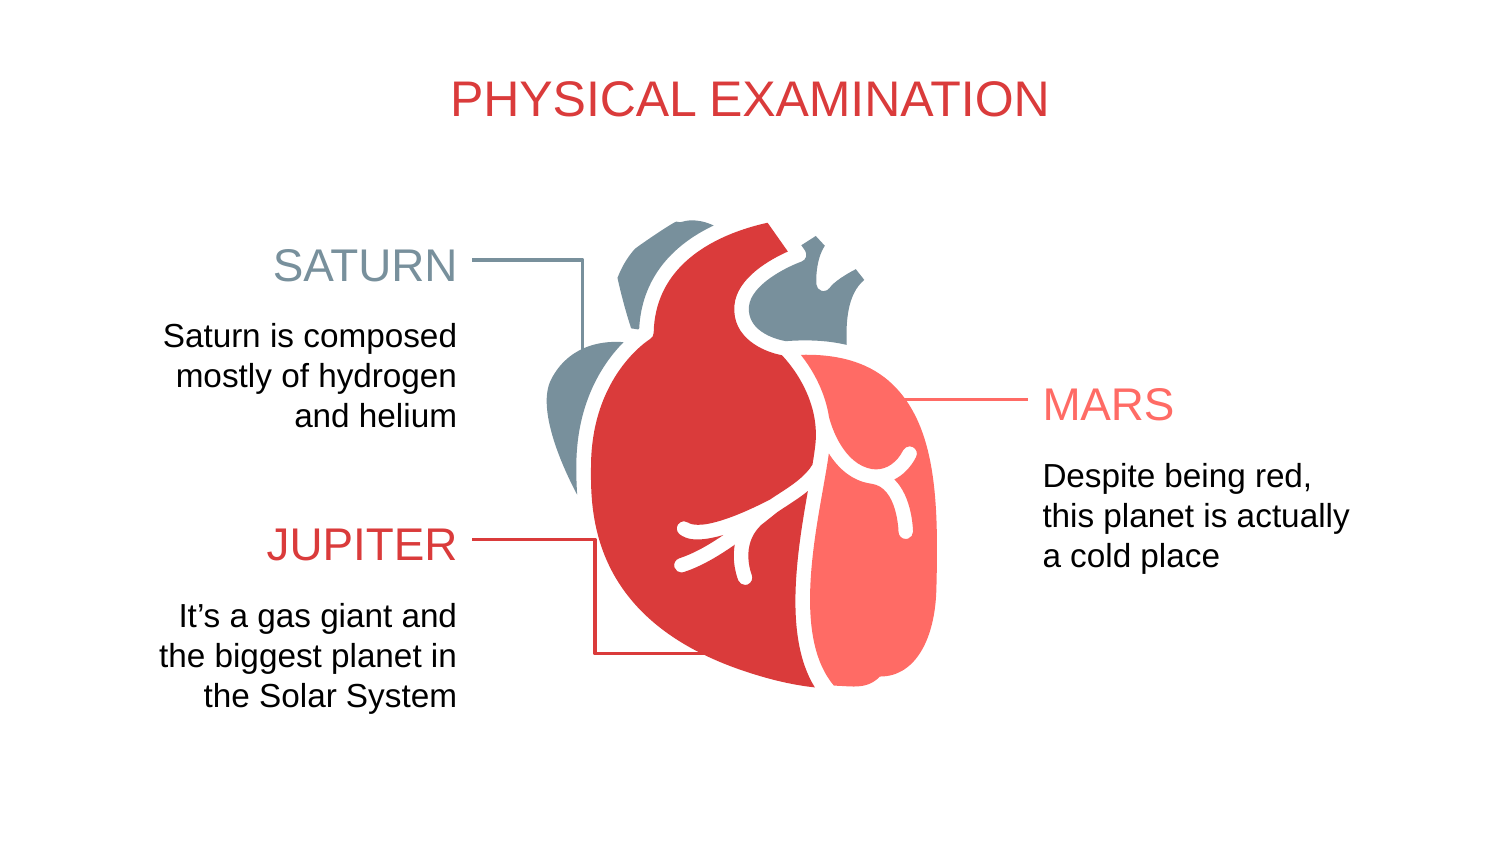

# PHYSICAL EXAMINATION
SATURN

Saturn is composed mostly of hydrogen and helium
MARS
Despite being red, this planet is actually a cold place
JUPITER
It’s a gas giant and the biggest planet in the Solar System